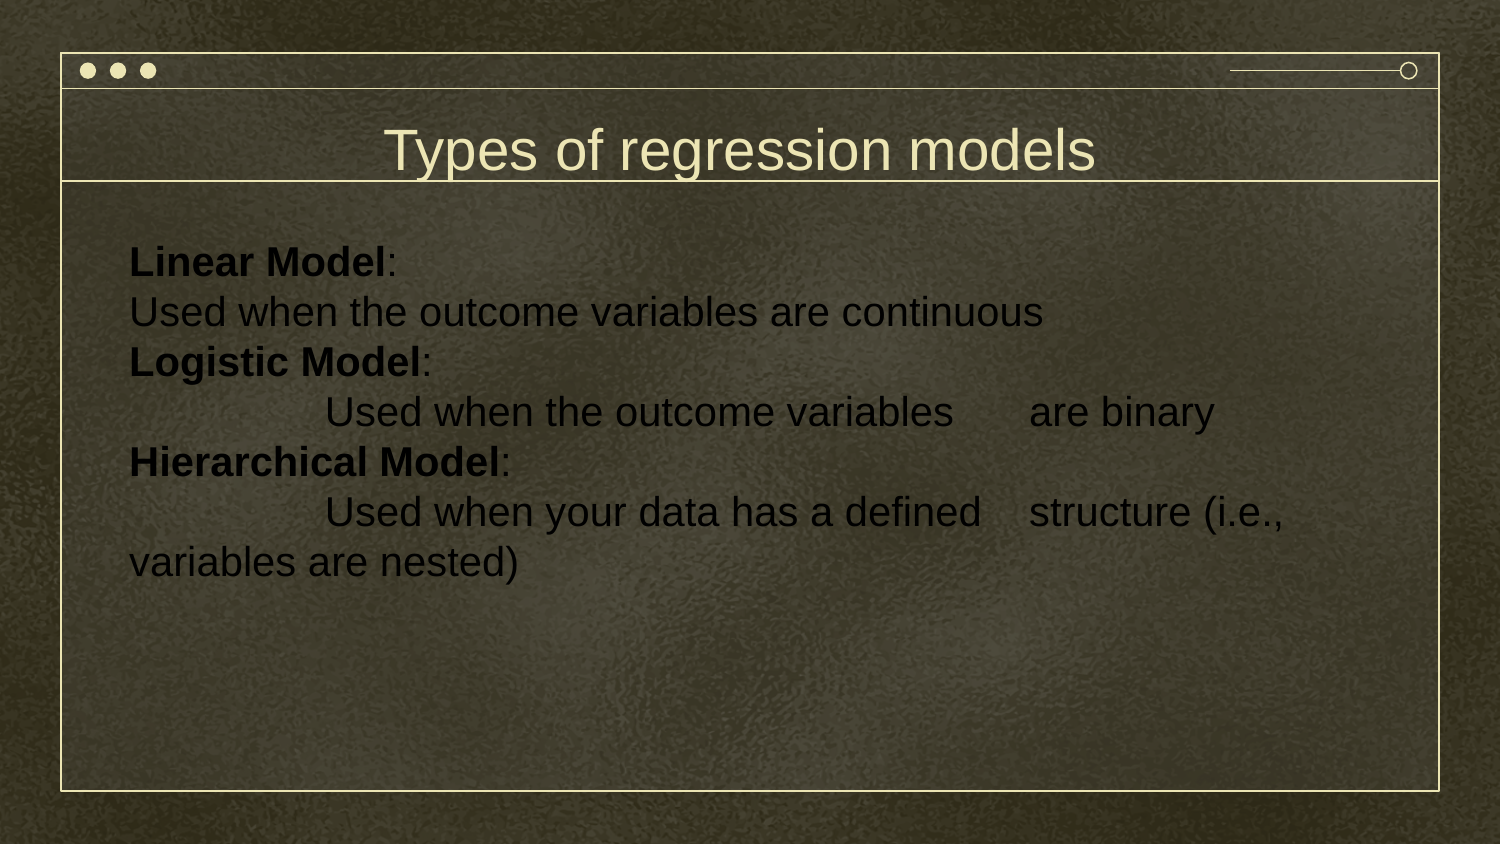

# Types of regression models

Linear Model:
Used when the outcome variables are continuous
Logistic Model:
	    Used when the outcome variables 	are binary
Hierarchical Model:
	    Used when your data has a defined    	structure (i.e., variables are nested)